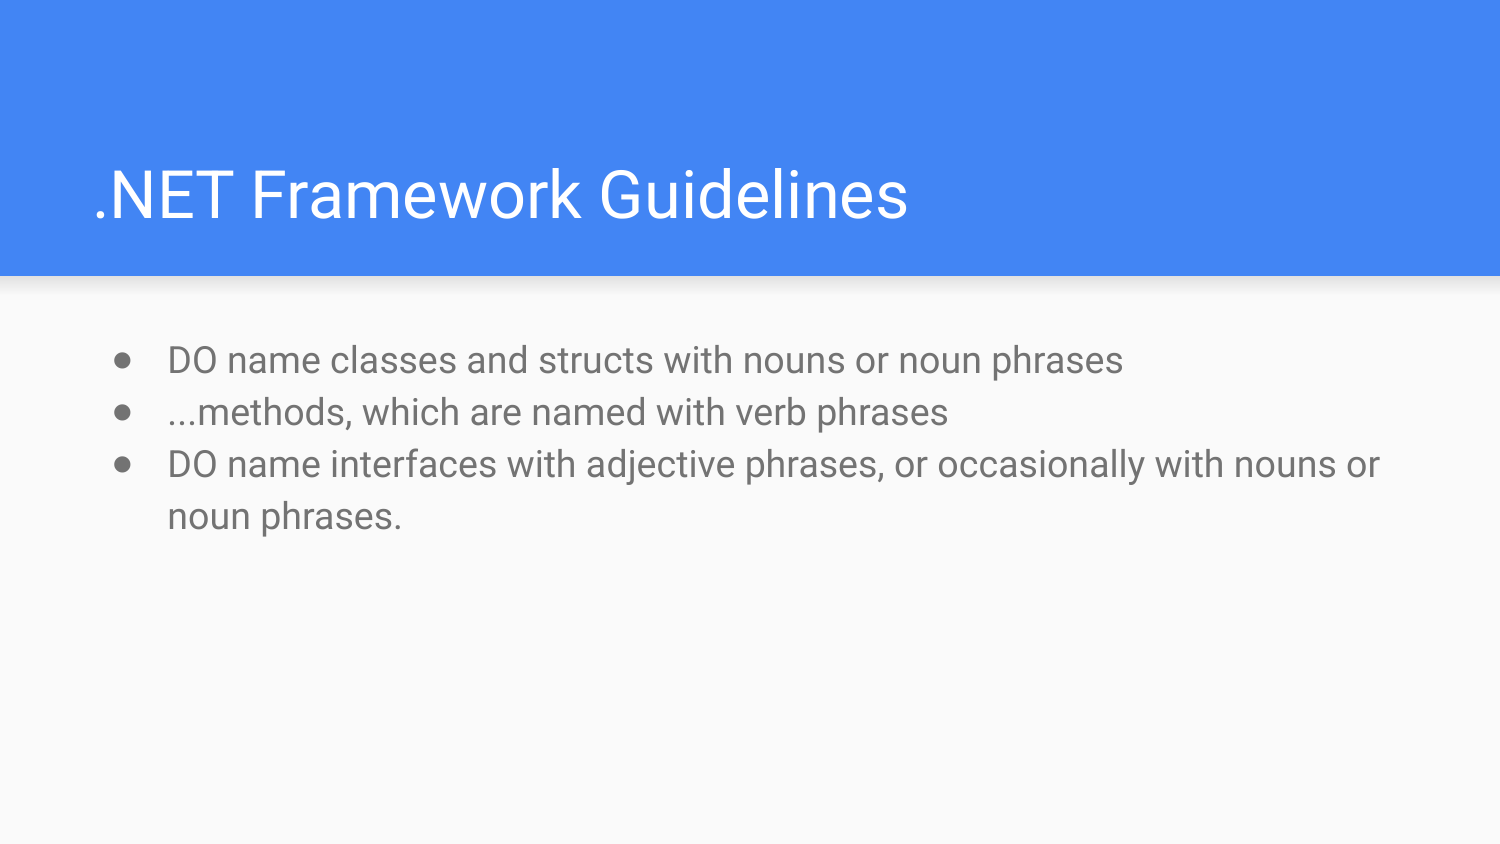

# .NET Framework Guidelines
DO name classes and structs with nouns or noun phrases
...methods, which are named with verb phrases
DO name interfaces with adjective phrases, or occasionally with nouns or noun phrases.